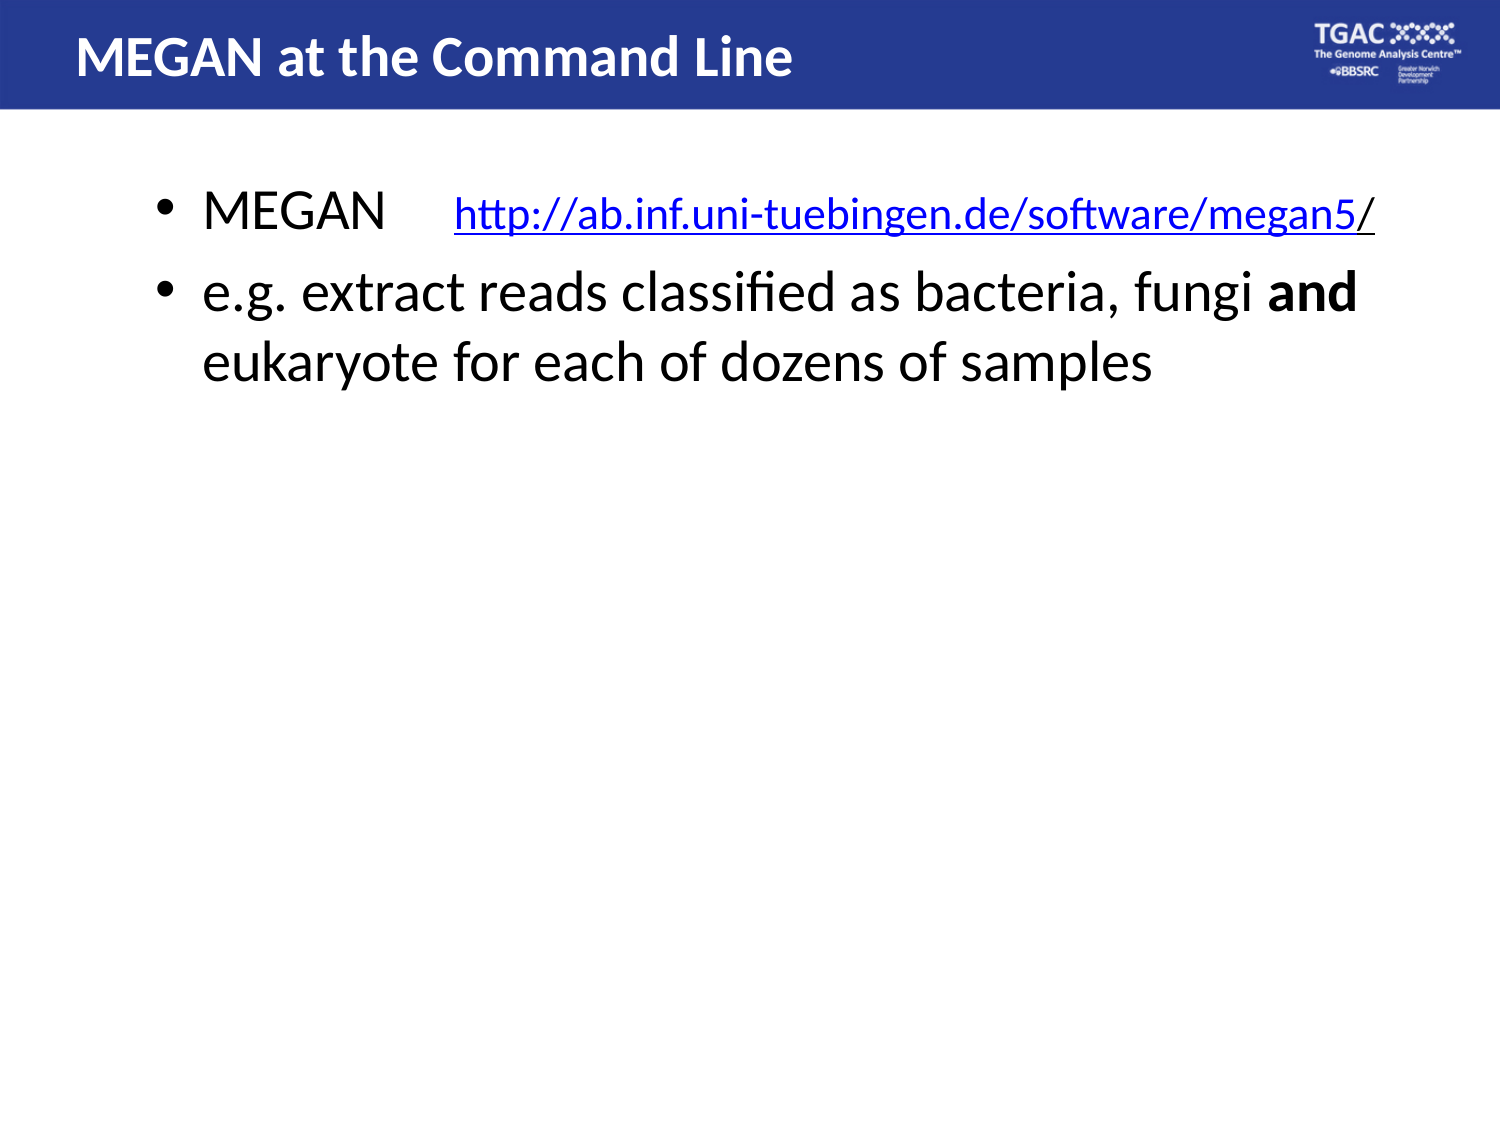

MEGAN at the Command Line
MEGAN     http://ab.inf.uni-tuebingen.de/software/megan5/
e.g. extract reads classified as bacteria, fungi and eukaryote for each of dozens of samples